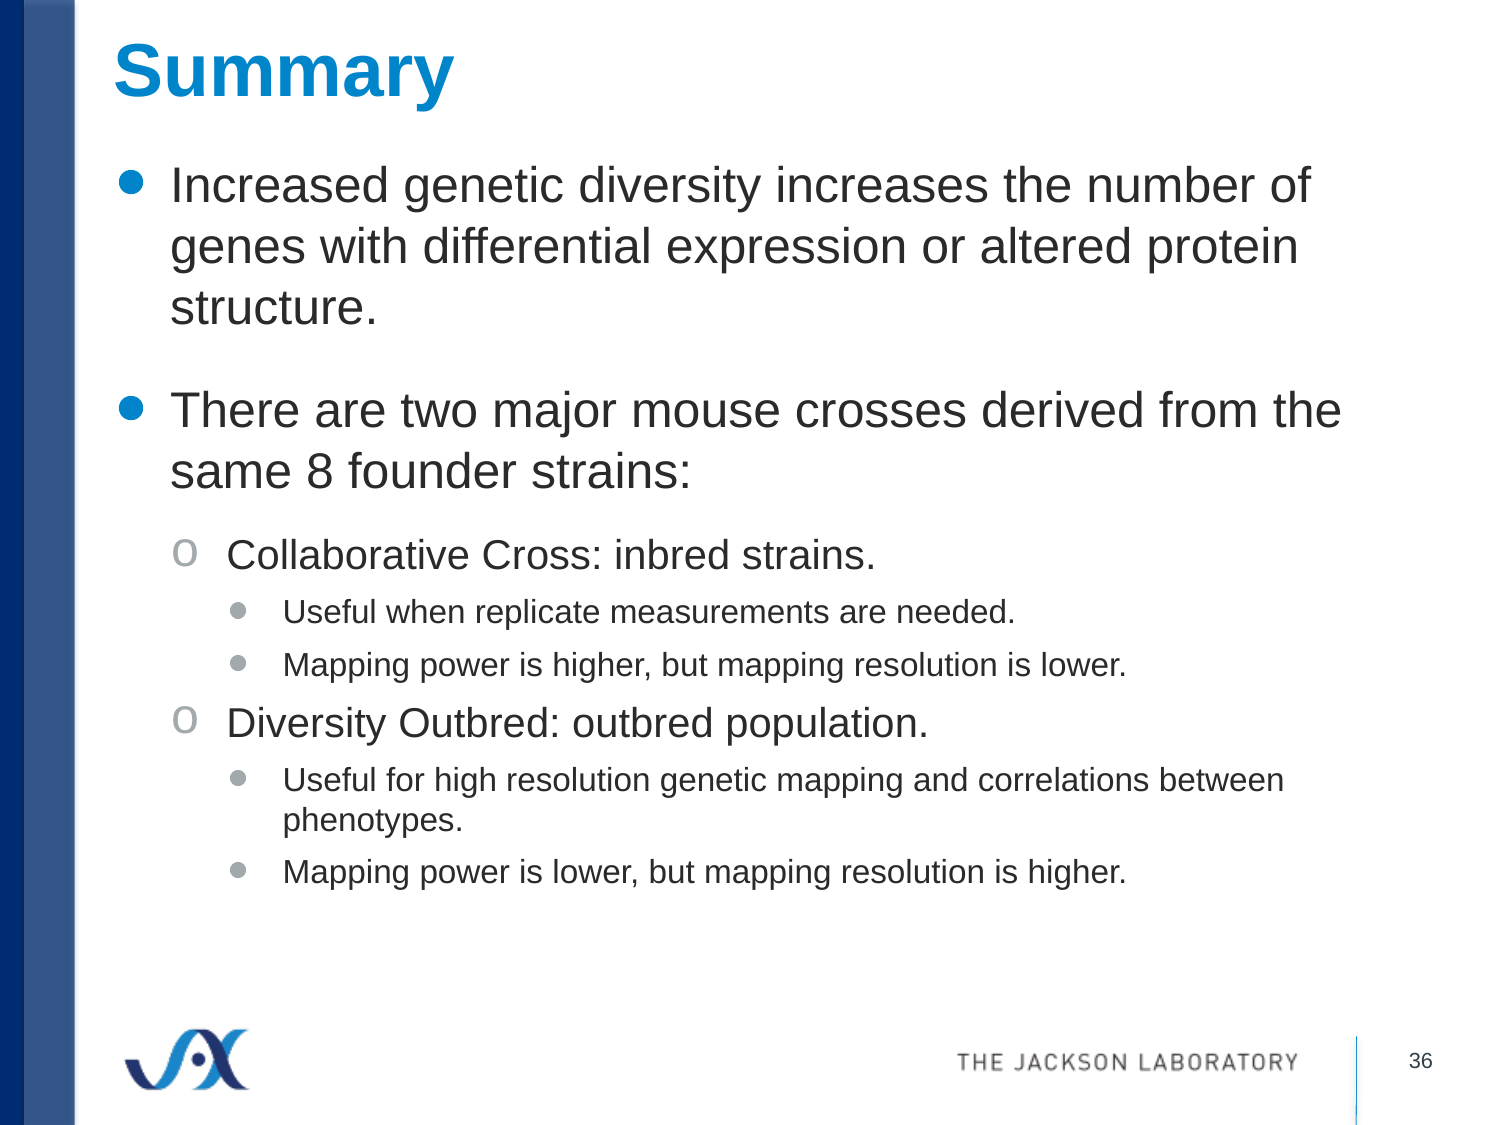

Summary
Increased genetic diversity increases the number of genes with differential expression or altered protein structure.
There are two major mouse crosses derived from the same 8 founder strains:
Collaborative Cross: inbred strains.
Useful when replicate measurements are needed.
Mapping power is higher, but mapping resolution is lower.
Diversity Outbred: outbred population.
Useful for high resolution genetic mapping and correlations between phenotypes.
Mapping power is lower, but mapping resolution is higher.

36